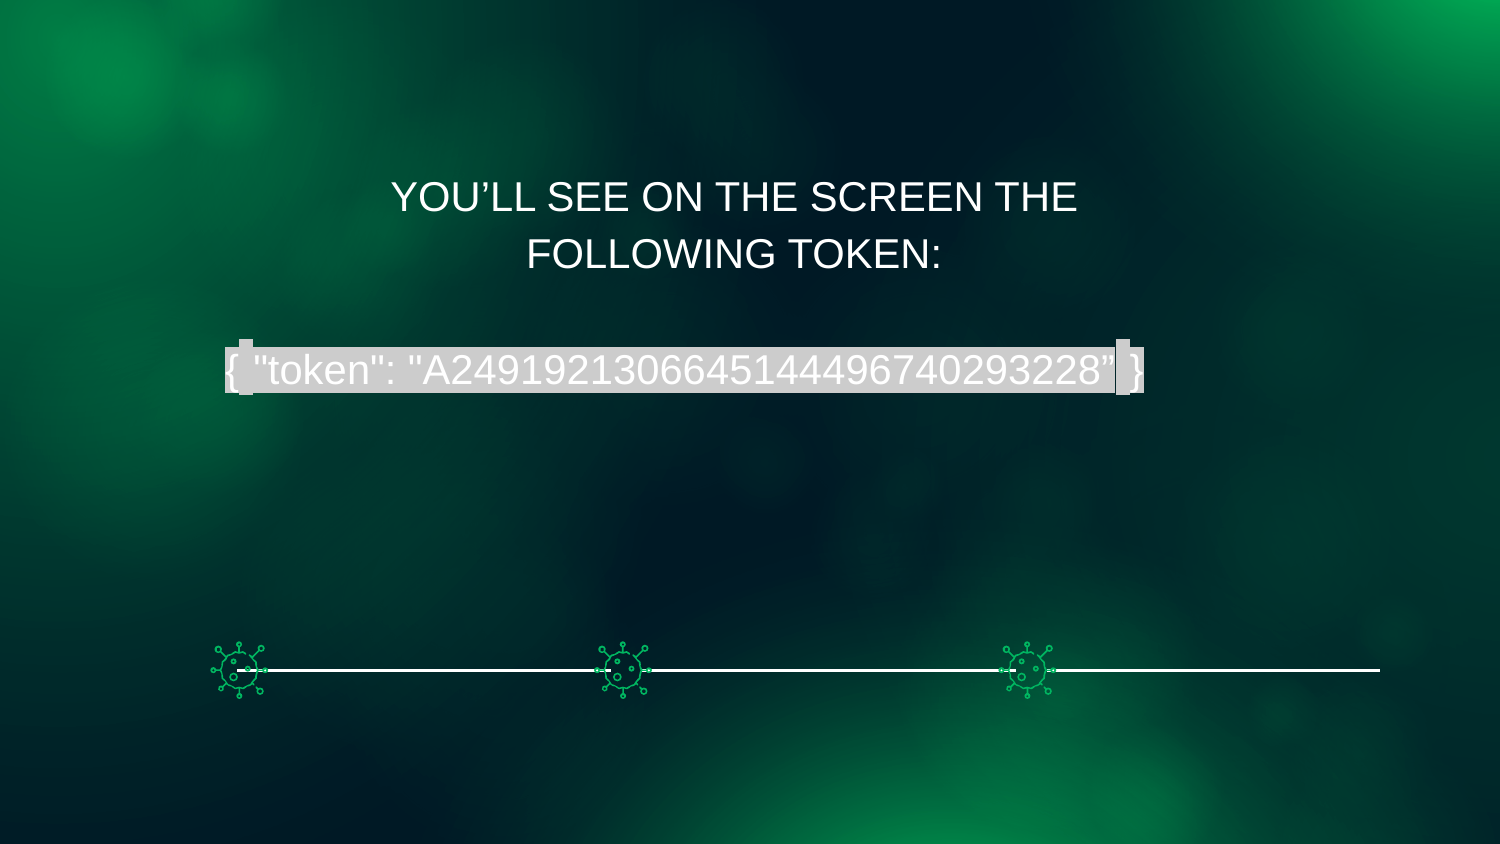

YOU’LL SEE ON THE SCREEN THE FOLLOWING TOKEN:
{ "token": "A2491921306645144496740293228” }